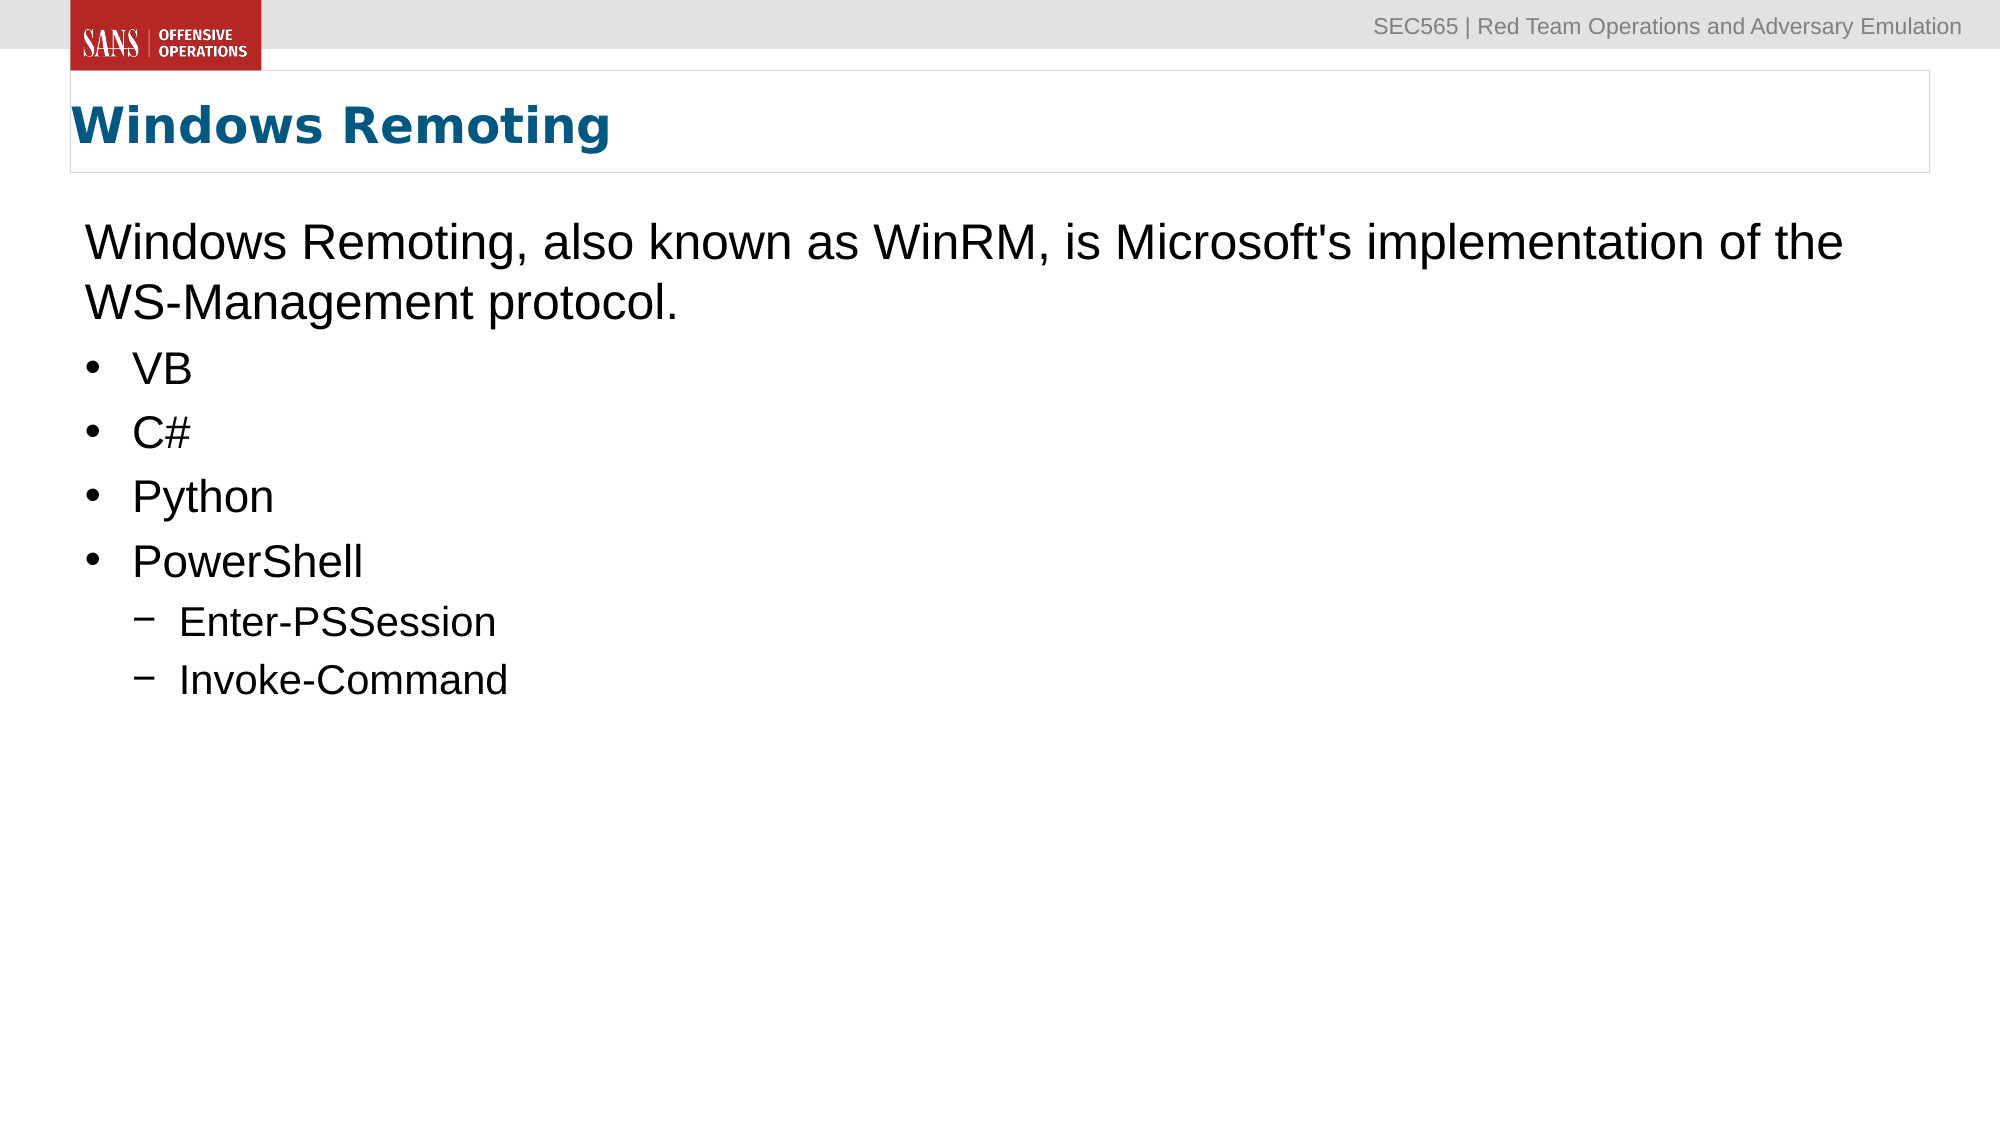

# Windows Remoting
Windows Remoting, also known as WinRM, is Microsoft's implementation of the WS-Management protocol.
VB
C#
Python
PowerShell
Enter-PSSession
Invoke-Command